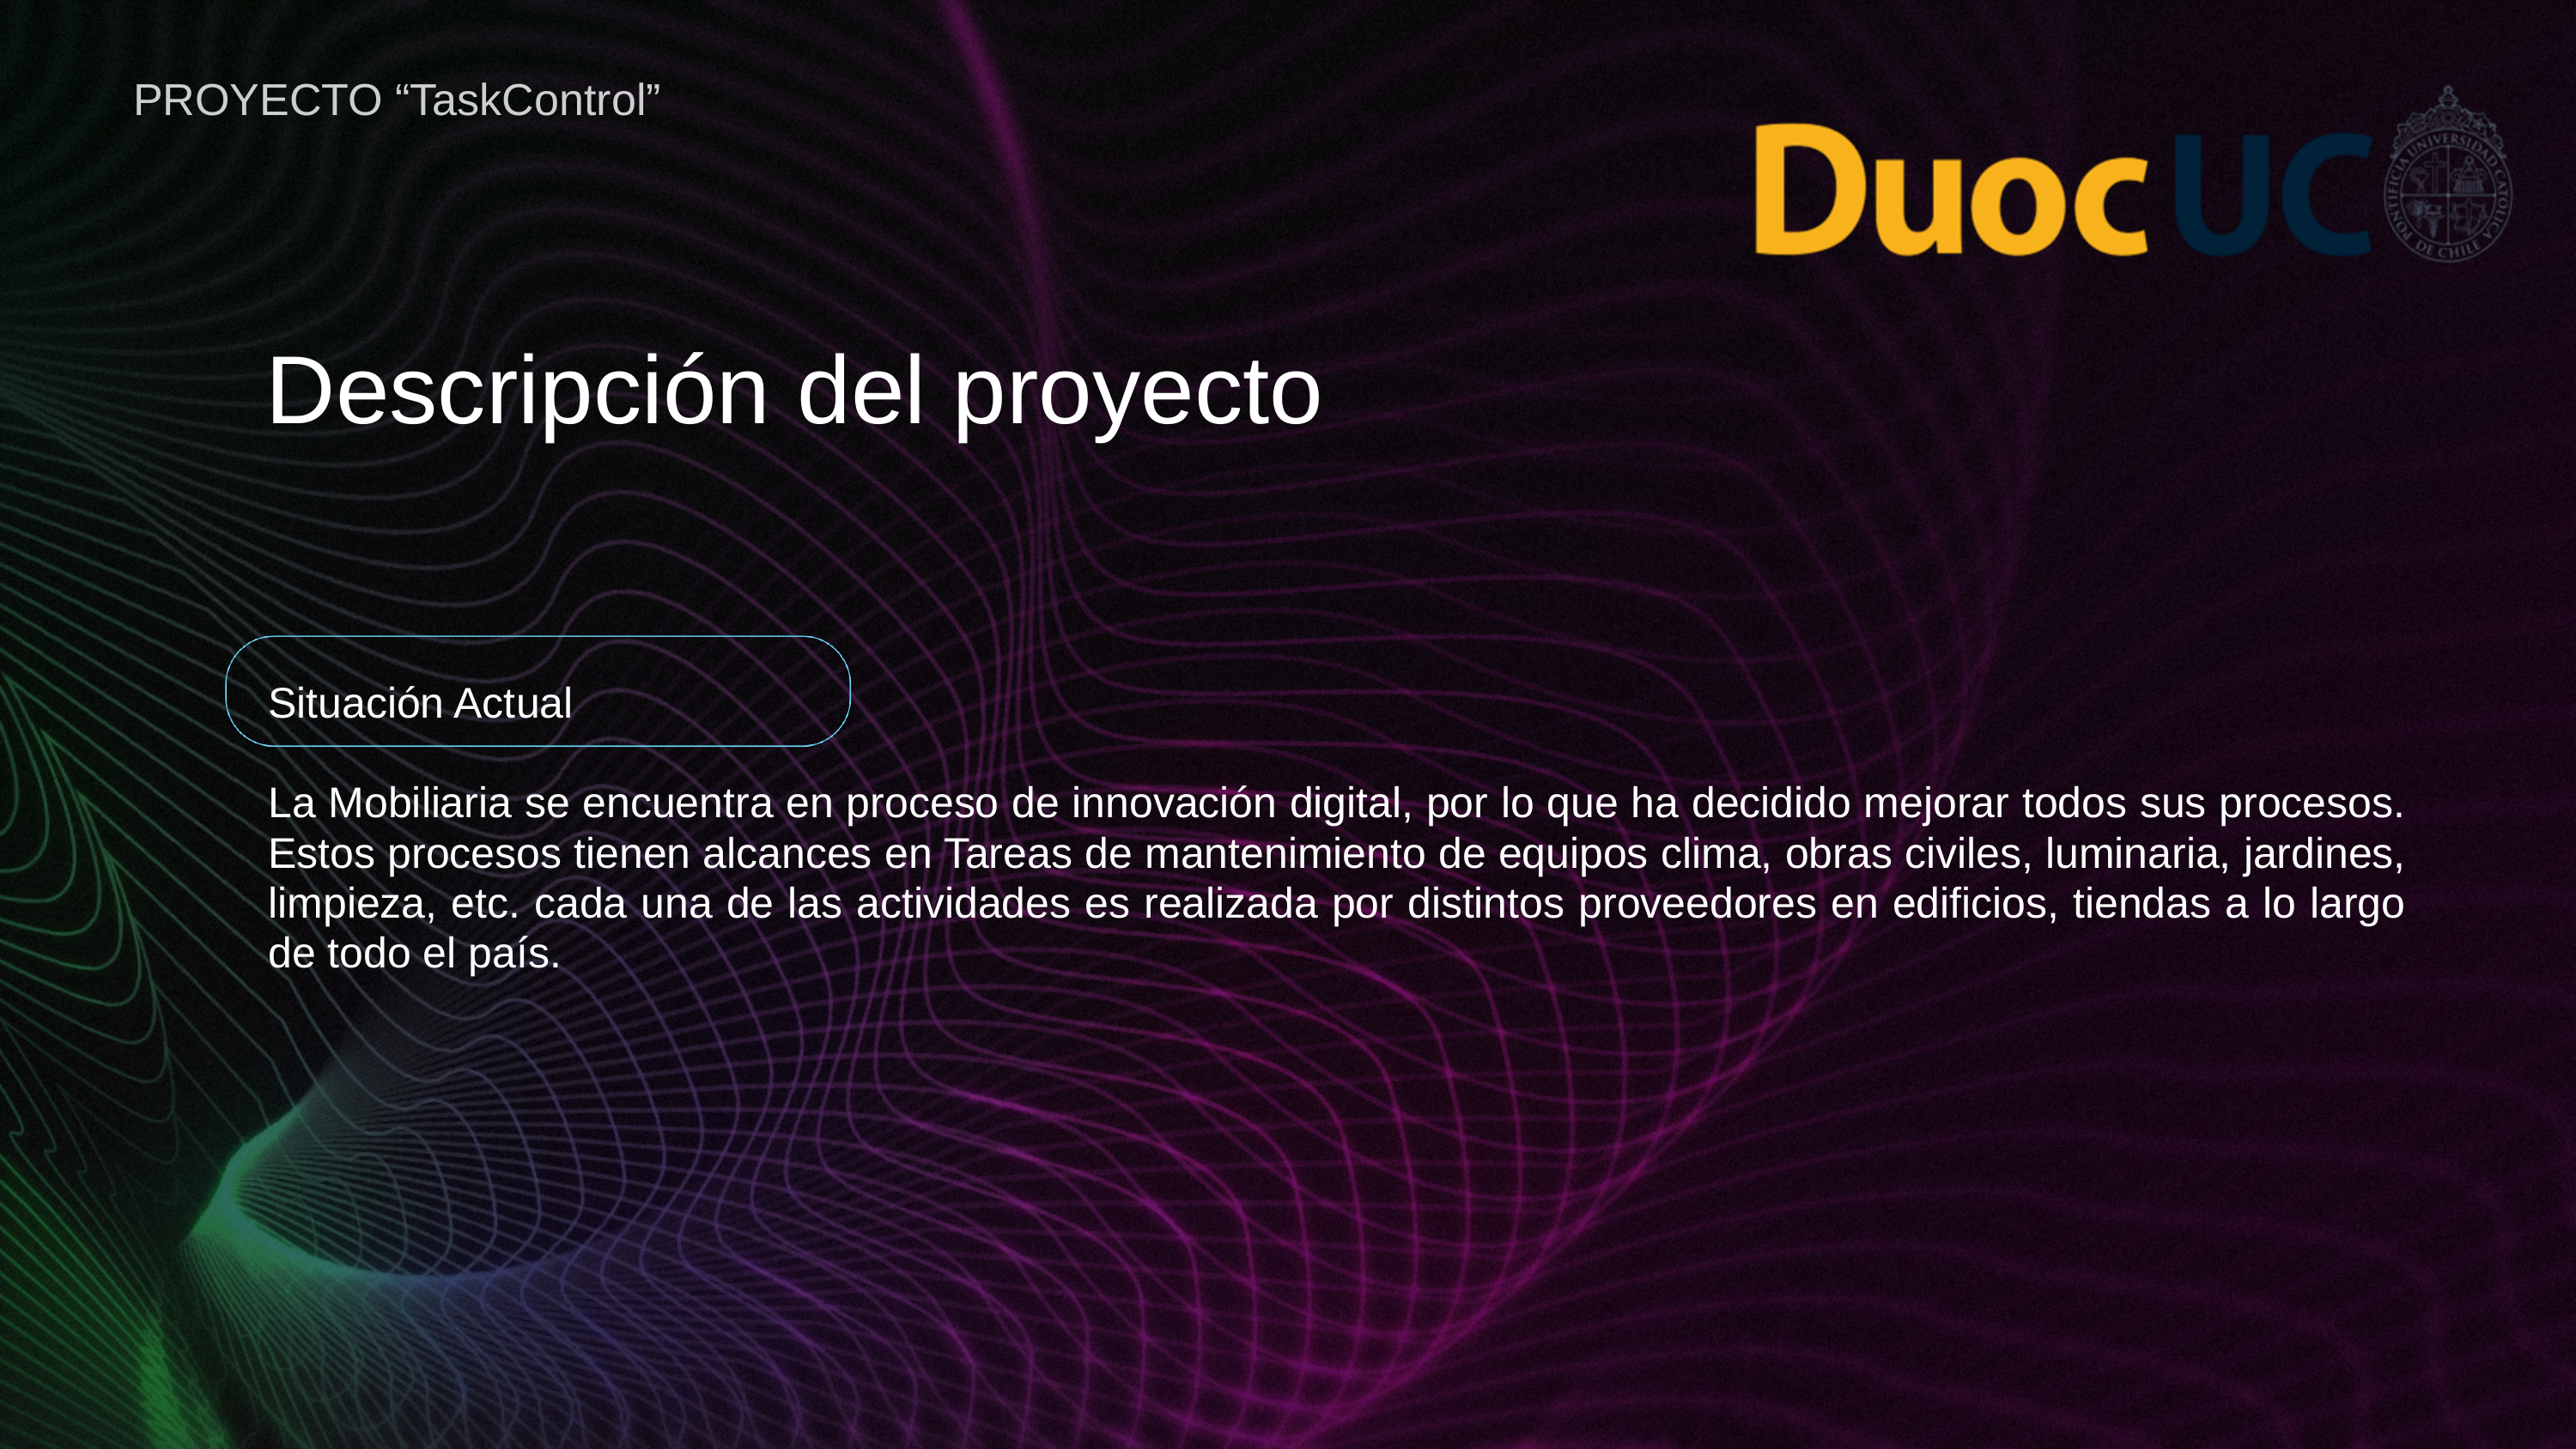

PROYECTO “TaskControl”

Descripción del proyecto

Situación Actual

La Mobiliaria se encuentra en proceso de innovación digital, por lo que ha decidido mejorar todos sus procesos. Estos procesos tienen alcances en Tareas de mantenimiento de equipos clima, obras civiles, luminaria, jardines, limpieza, etc. cada una de las actividades es realizada por distintos proveedores en edificios, tiendas a lo largo de todo el país.